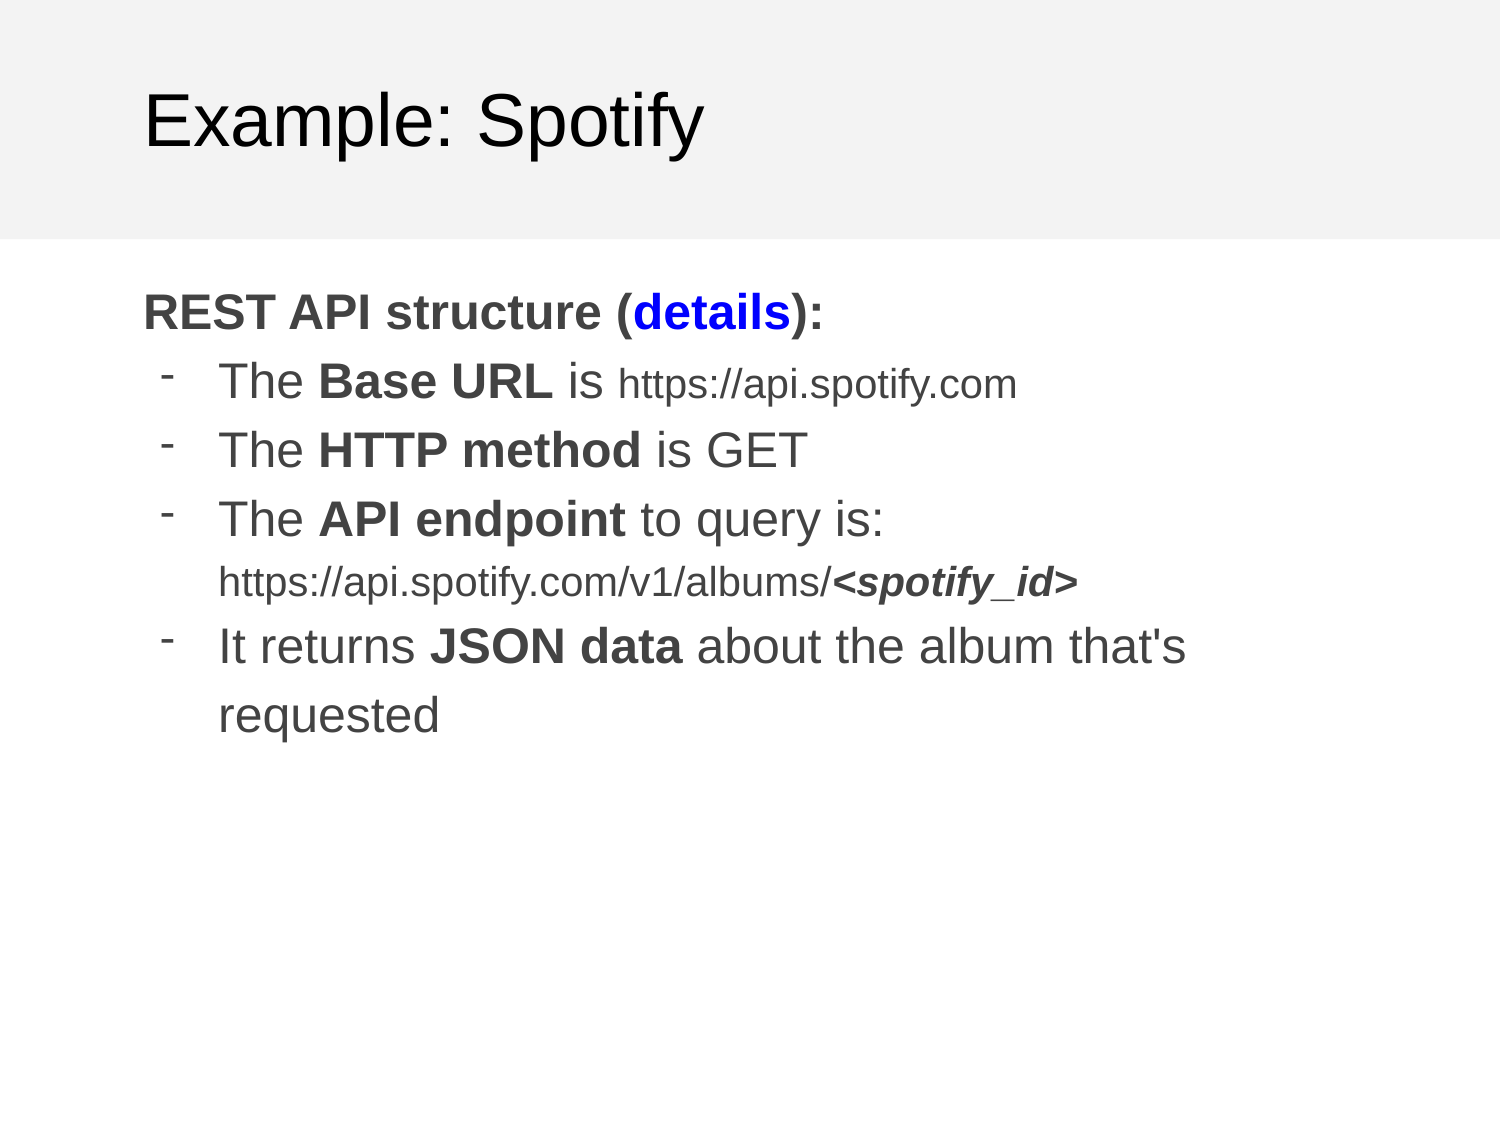

Example: Spotify
REST API structure (details):
The Base URL is https://api.spotify.com
The HTTP method is GET
The API endpoint to query is: https://api.spotify.com/v1/albums/<spotify_id>
It returns JSON data about the album that's requested